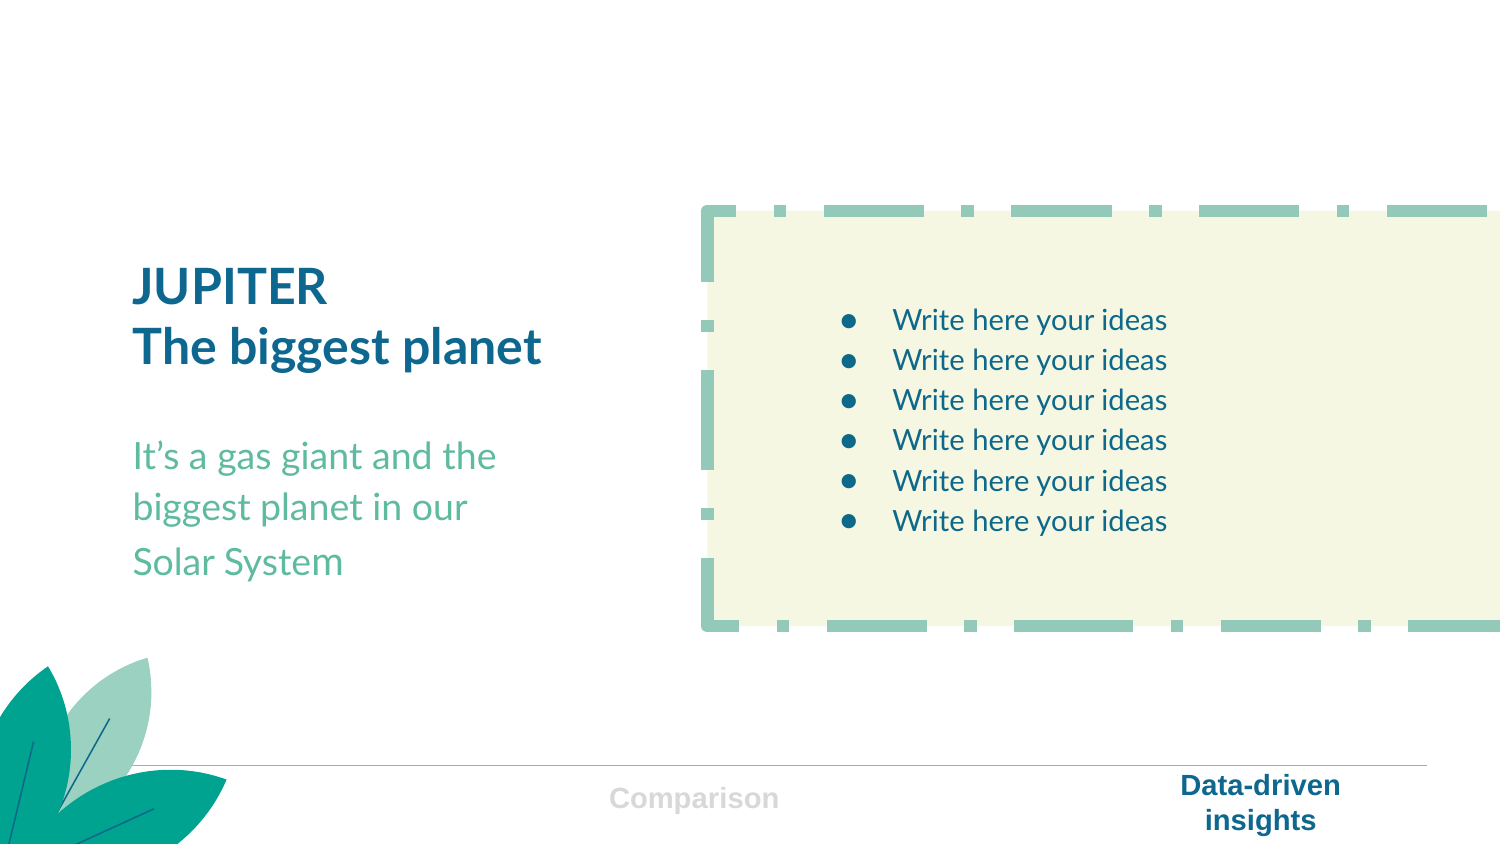

# JUPITER
The biggest planet
Write here your ideas
Write here your ideas
Write here your ideas
Write here your ideas
Write here your ideas
Write here your ideas
It’s a gas giant and the biggest planet in our Solar System